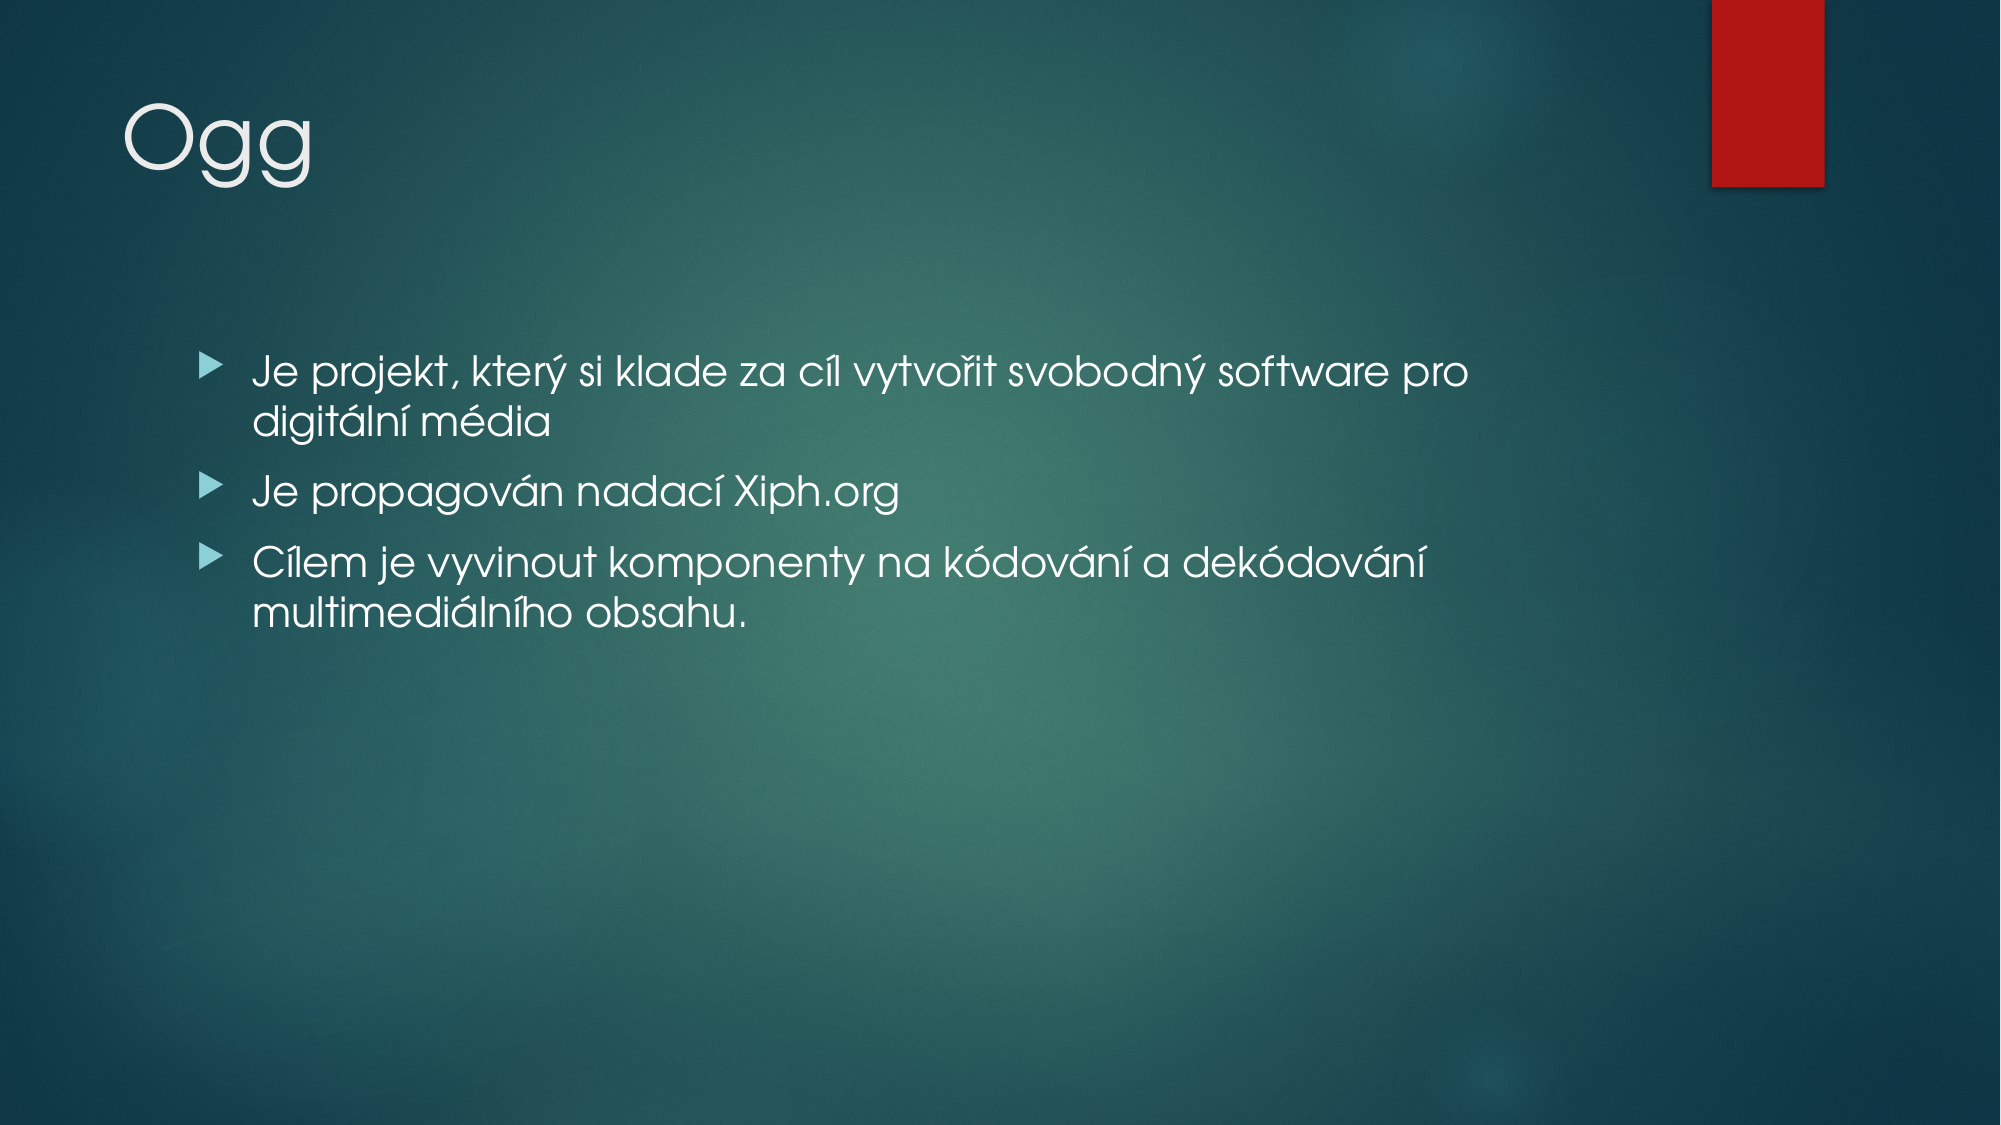

# Ogg
Je projekt, který si klade za cíl vytvořit svobodný software pro digitální média
Je propagován nadací Xiph.org
Cílem je vyvinout komponenty na kódování a dekódování multimediálního obsahu.